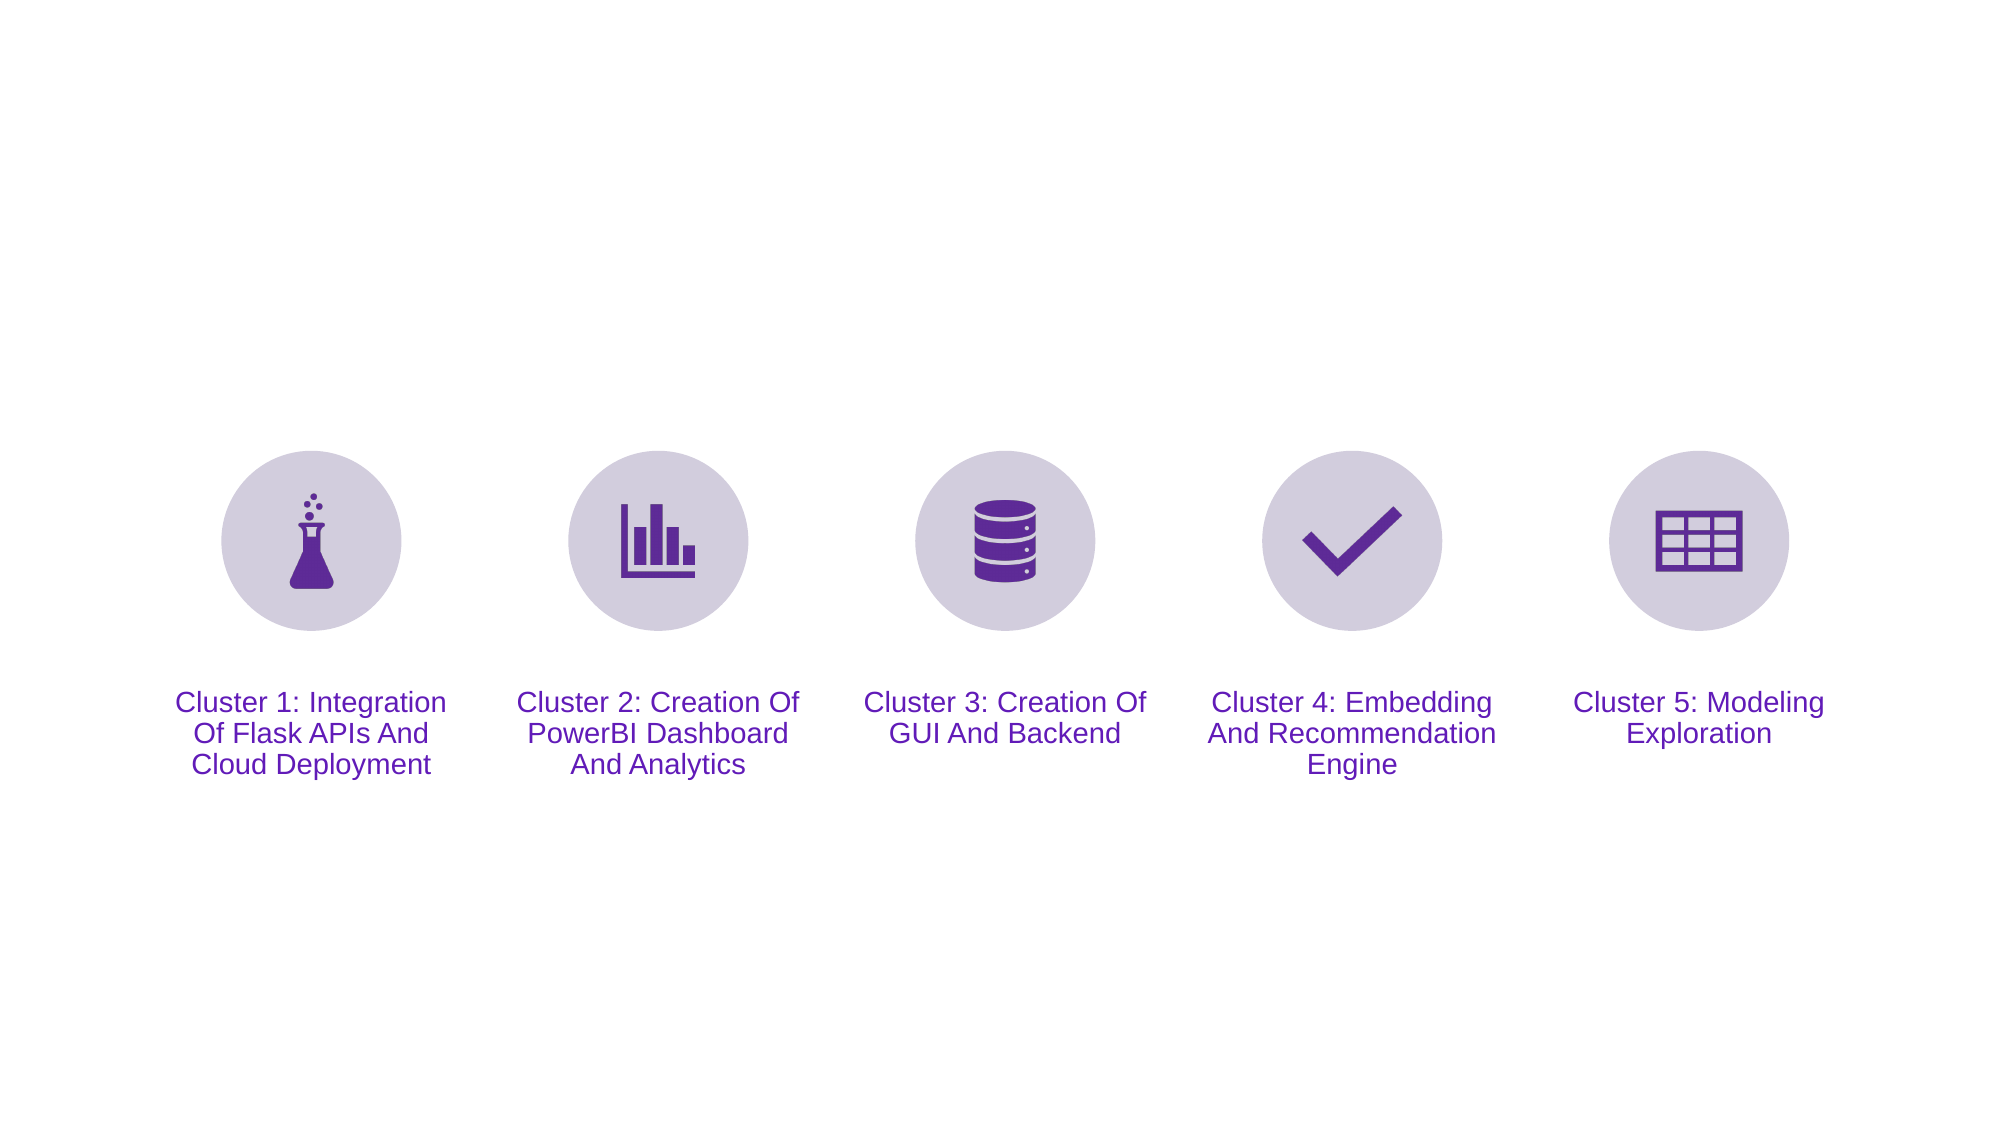

Cluster 1: Integration Of Flask APIs And Cloud Deployment
Cluster 2: Creation Of PowerBI Dashboard And Analytics
Cluster 3: Creation Of GUI And Backend
Cluster 4: Embedding And Recommendation Engine
Cluster 5: Modeling Exploration